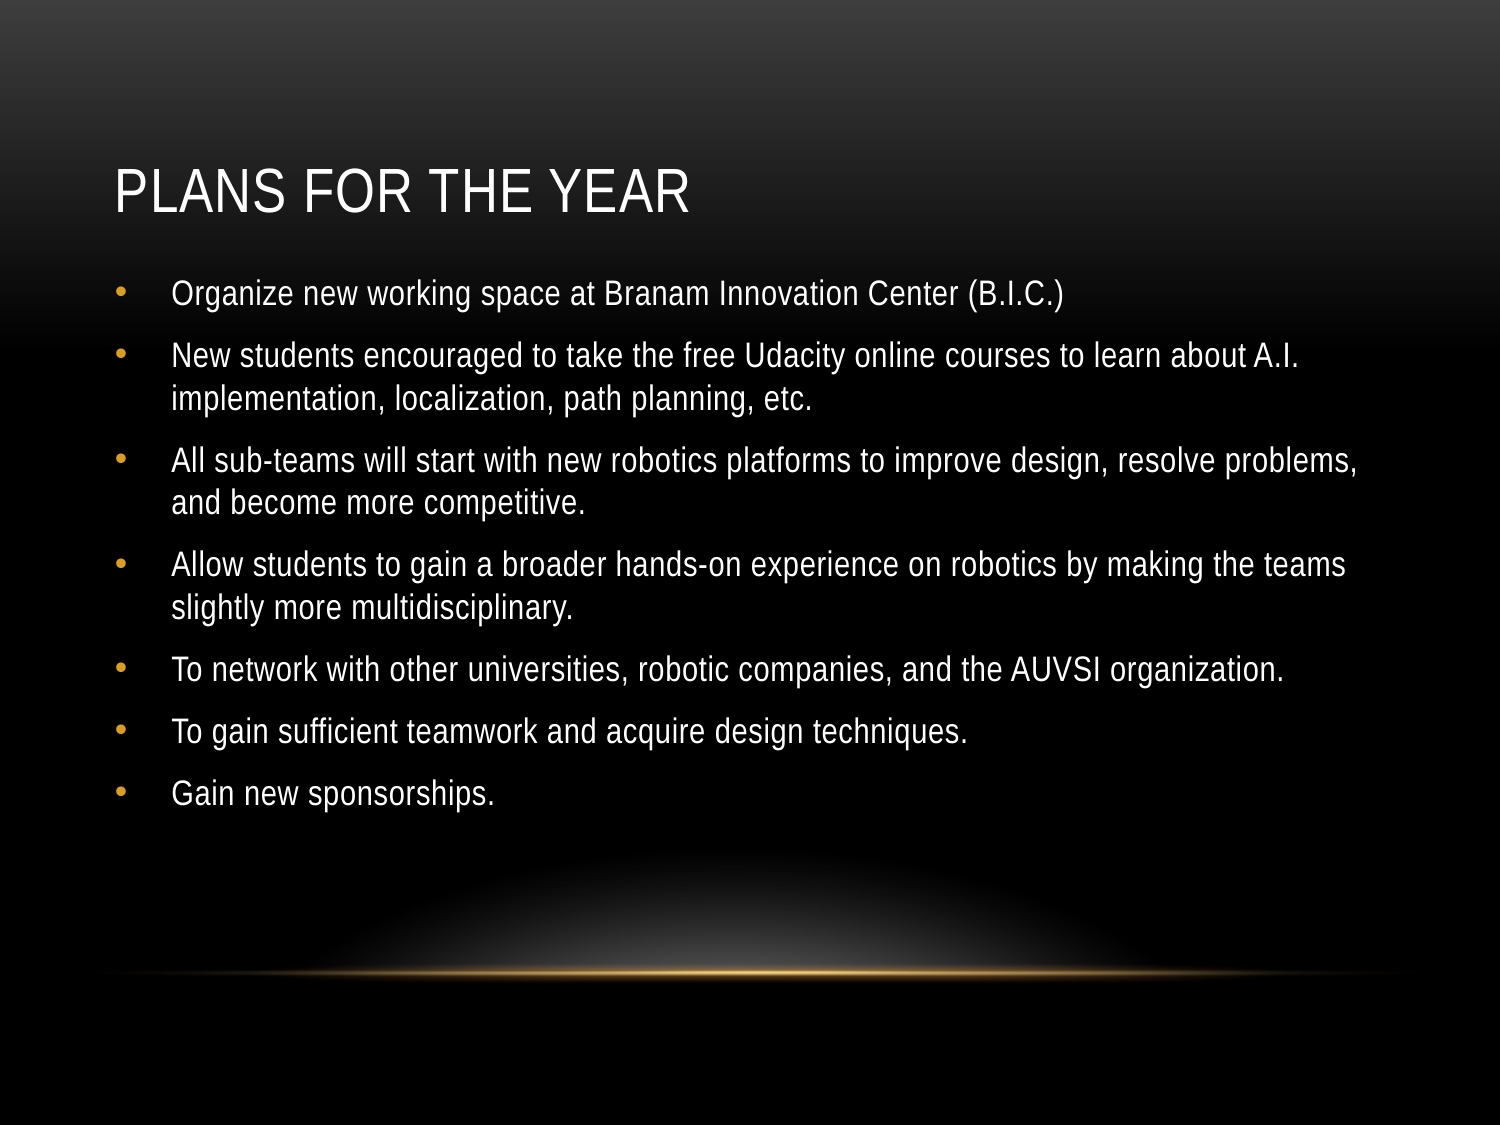

# Plans for the Year
Organize new working space at Branam Innovation Center (B.I.C.)
New students encouraged to take the free Udacity online courses to learn about A.I. 	implementation, localization, path planning, etc.
All sub-teams will start with new robotics platforms to improve design, resolve problems, and become more competitive.
Allow students to gain a broader hands-on experience on robotics by making the teams slightly more multidisciplinary.
To network with other universities, robotic companies, and the AUVSI organization.
To gain sufficient teamwork and acquire design techniques.
Gain new sponsorships.